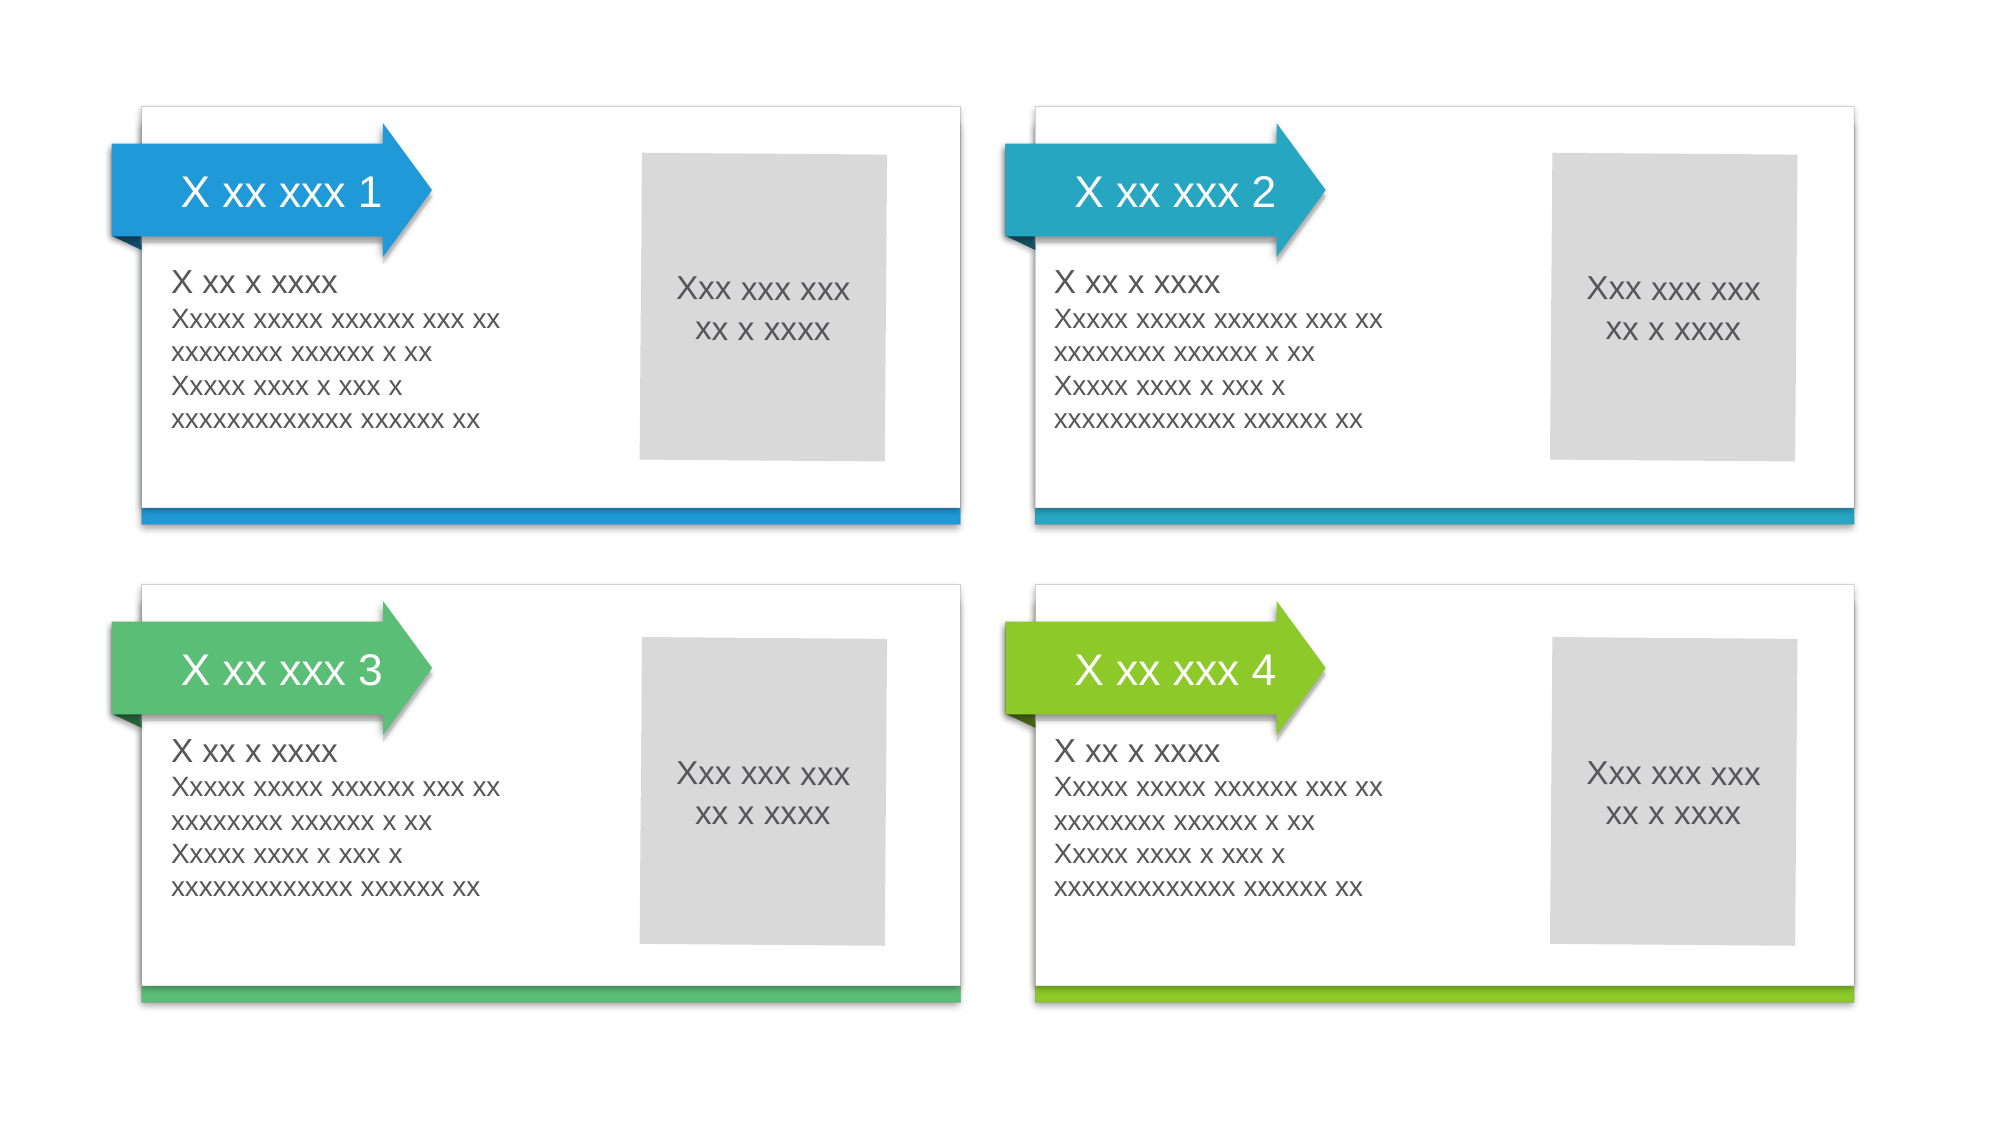

X xx xxx 1
X xx xxx 2

Xxx xxx xxx
xx x xxxx
Xxx xxx xxx
xx x xxxx

X xx x xxxx
Xxxxx xxxxx xxxxxx xxx xx xxxxxxxx xxxxxx x xx Xxxxx xxxx x xxx x xxxxxxxxxxxxx xxxxxx xx
X xx x xxxx
Xxxxx xxxxx xxxxxx xxx xx xxxxxxxx xxxxxx x xx Xxxxx xxxx x xxx x xxxxxxxxxxxxx xxxxxx xx

X xx xxx 3
X xx xxx 4

Xxx xxx xxx
xx x xxxx
Xxx xxx xxx
xx x xxxx

X xx x xxxx
Xxxxx xxxxx xxxxxx xxx xx xxxxxxxx xxxxxx x xx Xxxxx xxxx x xxx x xxxxxxxxxxxxx xxxxxx xx
X xx x xxxx
Xxxxx xxxxx xxxxxx xxx xx xxxxxxxx xxxxxx x xx Xxxxx xxxx x xxx x xxxxxxxxxxxxx xxxxxx xx